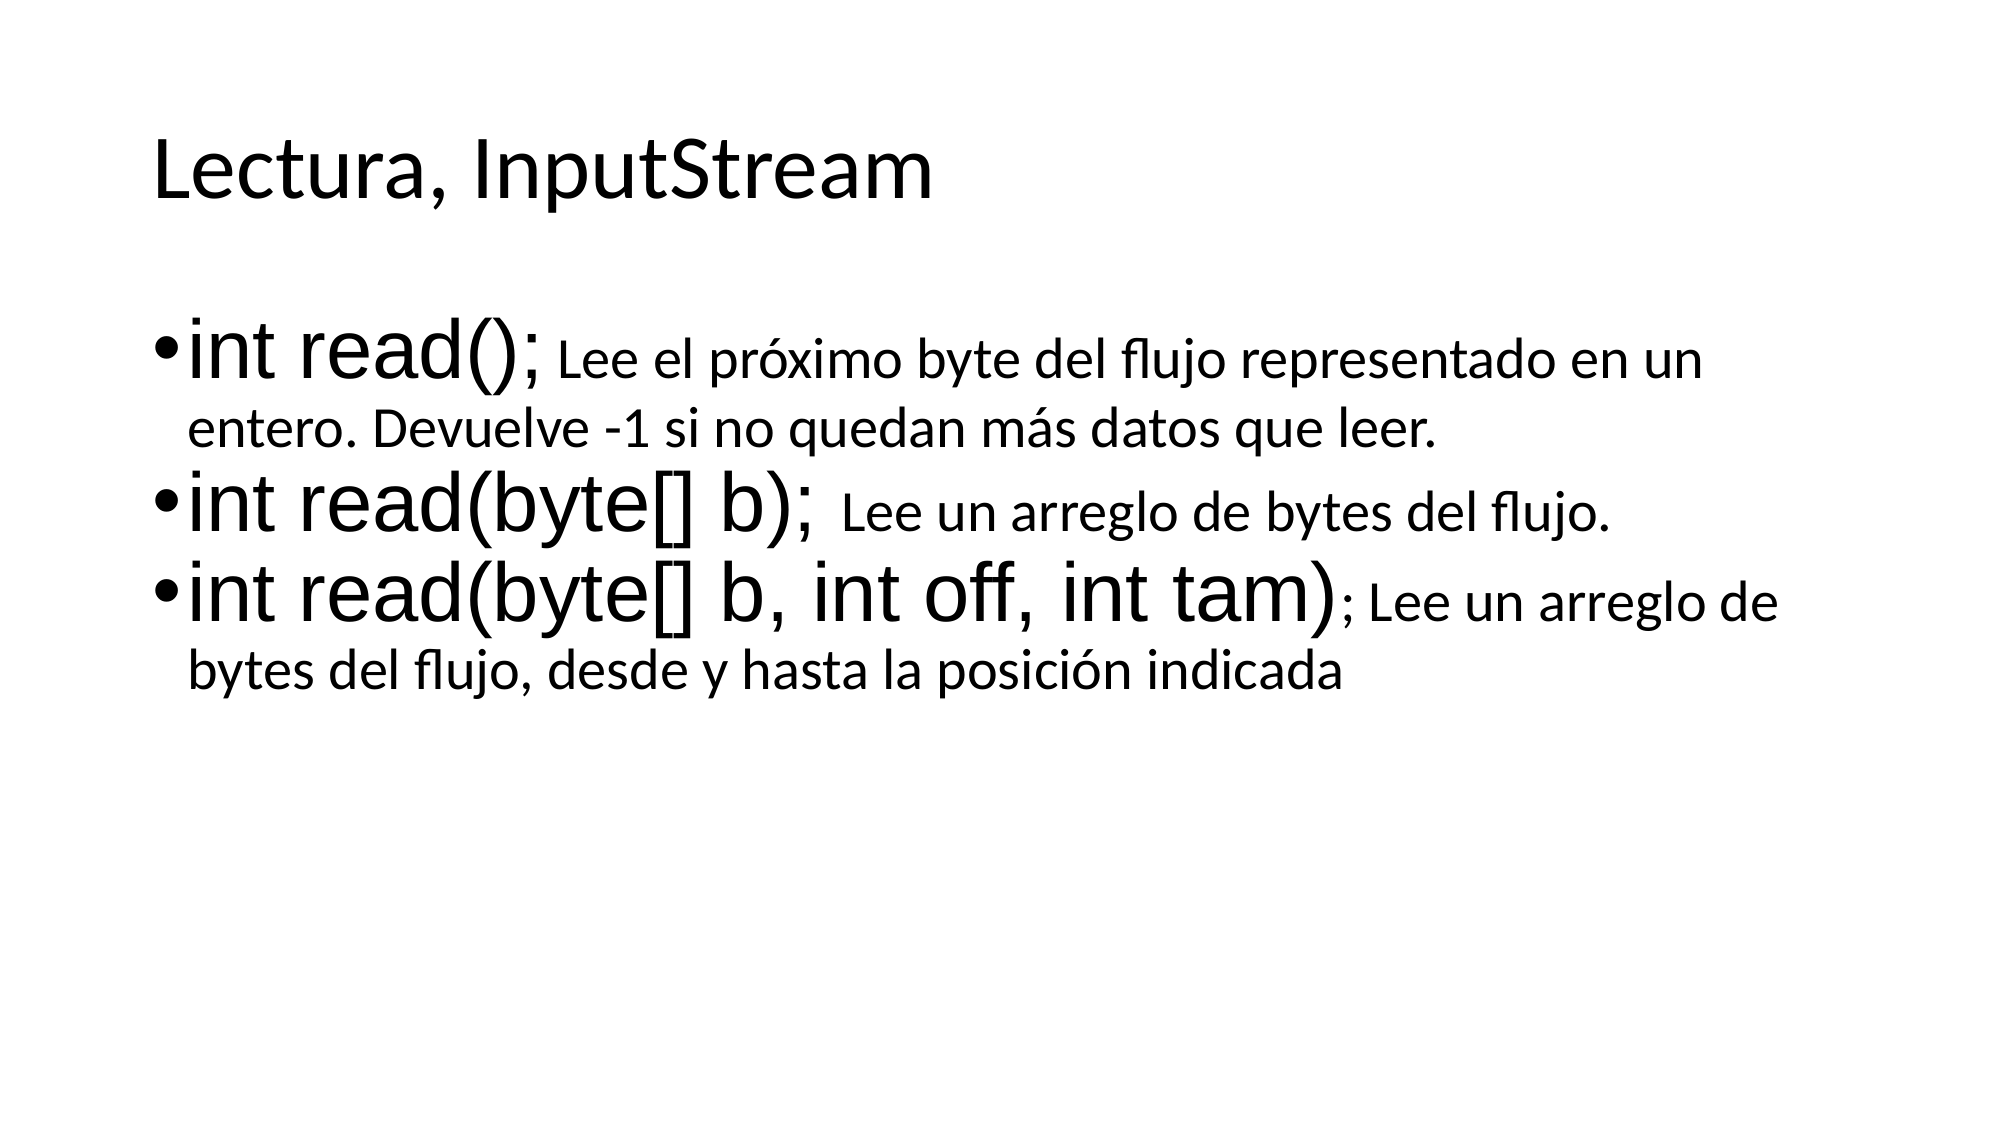

Lectura, InputStream
int read(); Lee el próximo byte del flujo representado en un entero. Devuelve -1 si no quedan más datos que leer.
int read(byte[] b); Lee un arreglo de bytes del flujo.
int read(byte[] b, int off, int tam); Lee un arreglo de bytes del flujo, desde y hasta la posición indicada